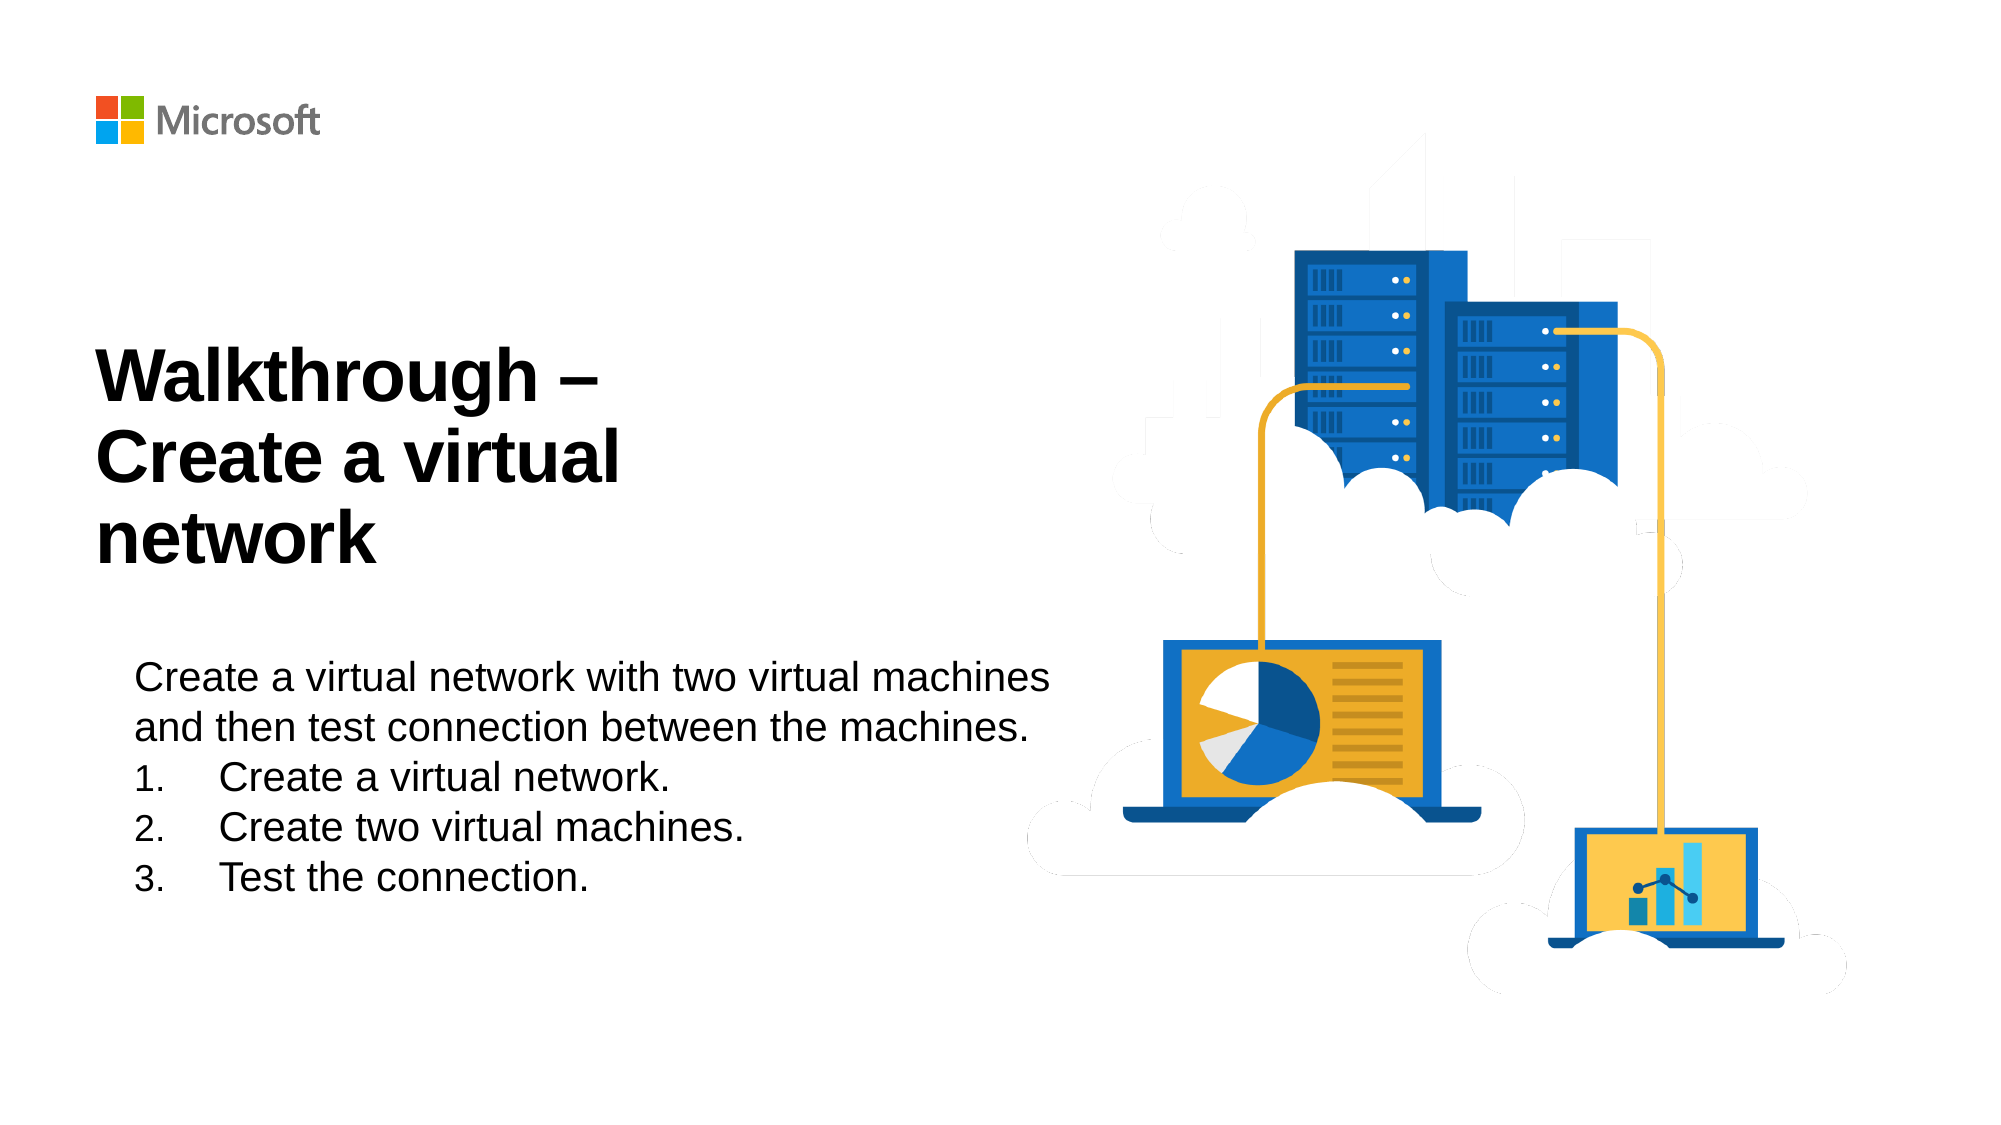

# Walkthrough – Create a virtual network
Create a virtual network with two virtual machines and then test connection between the machines.
Create a virtual network.
Create two virtual machines.
Test the connection.